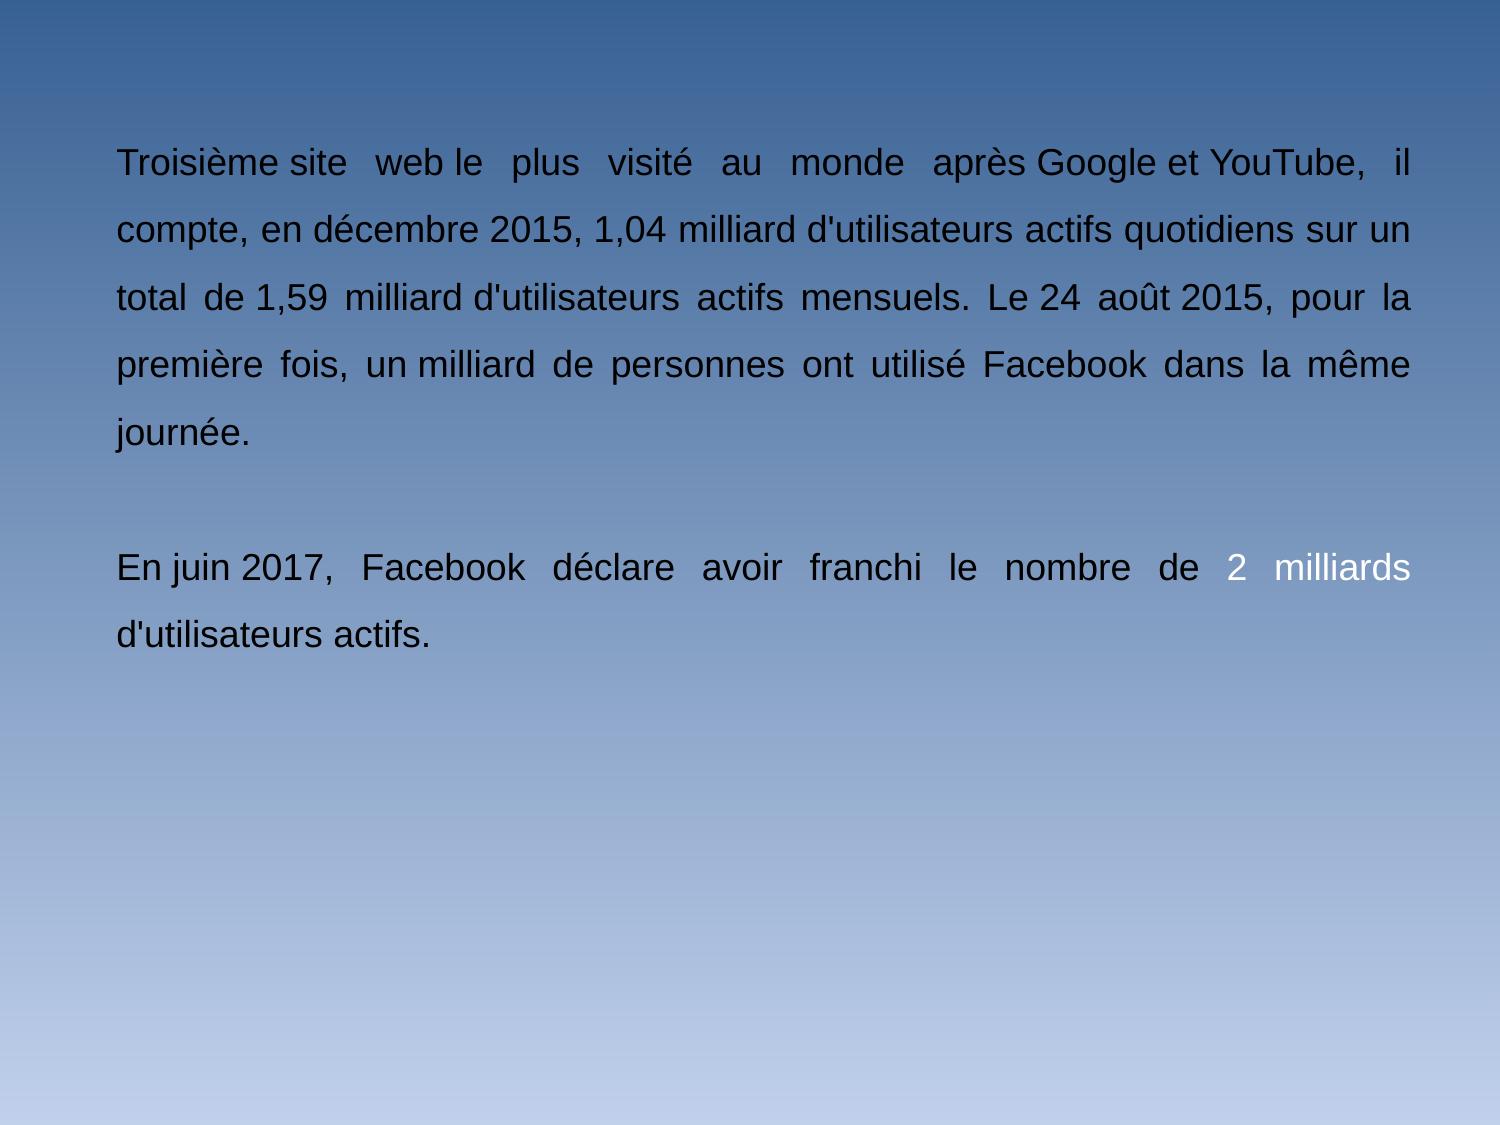

Troisième site web le plus visité au monde après Google et YouTube, il compte, en décembre 2015, 1,04 milliard d'utilisateurs actifs quotidiens sur un total de 1,59 milliard d'utilisateurs actifs mensuels. Le 24 août 2015, pour la première fois, un milliard de personnes ont utilisé Facebook dans la même journée.

En juin 2017, Facebook déclare avoir franchi le nombre de 2 milliards d'utilisateurs actifs.